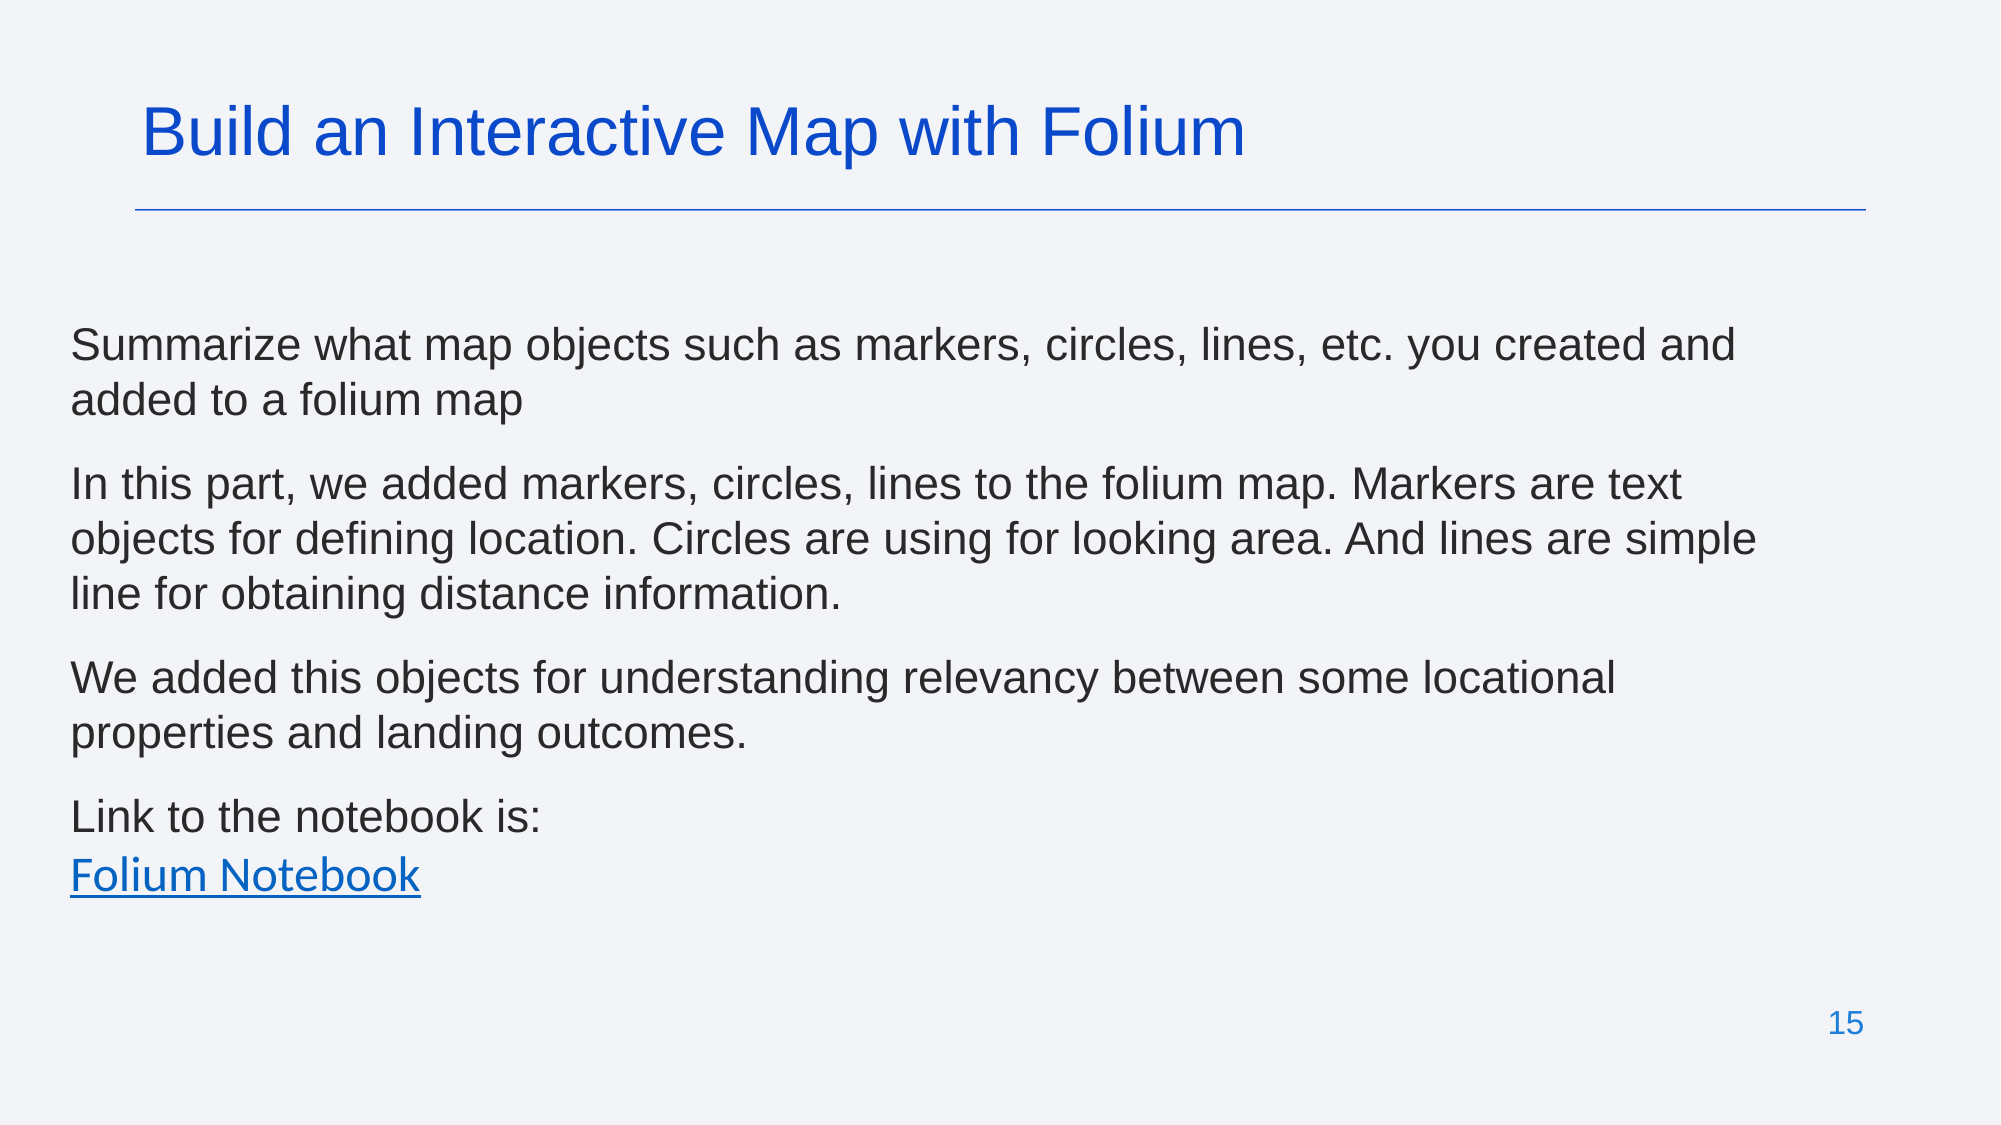

Build an Interactive Map with Folium
Summarize what map objects such as markers, circles, lines, etc. you created and added to a folium map
In this part, we added markers, circles, lines to the folium map. Markers are text objects for defining location. Circles are using for looking area. And lines are simple line for obtaining distance information.
We added this objects for understanding relevancy between some locational properties and landing outcomes.
Link to the notebook is:
Folium Notebook

15